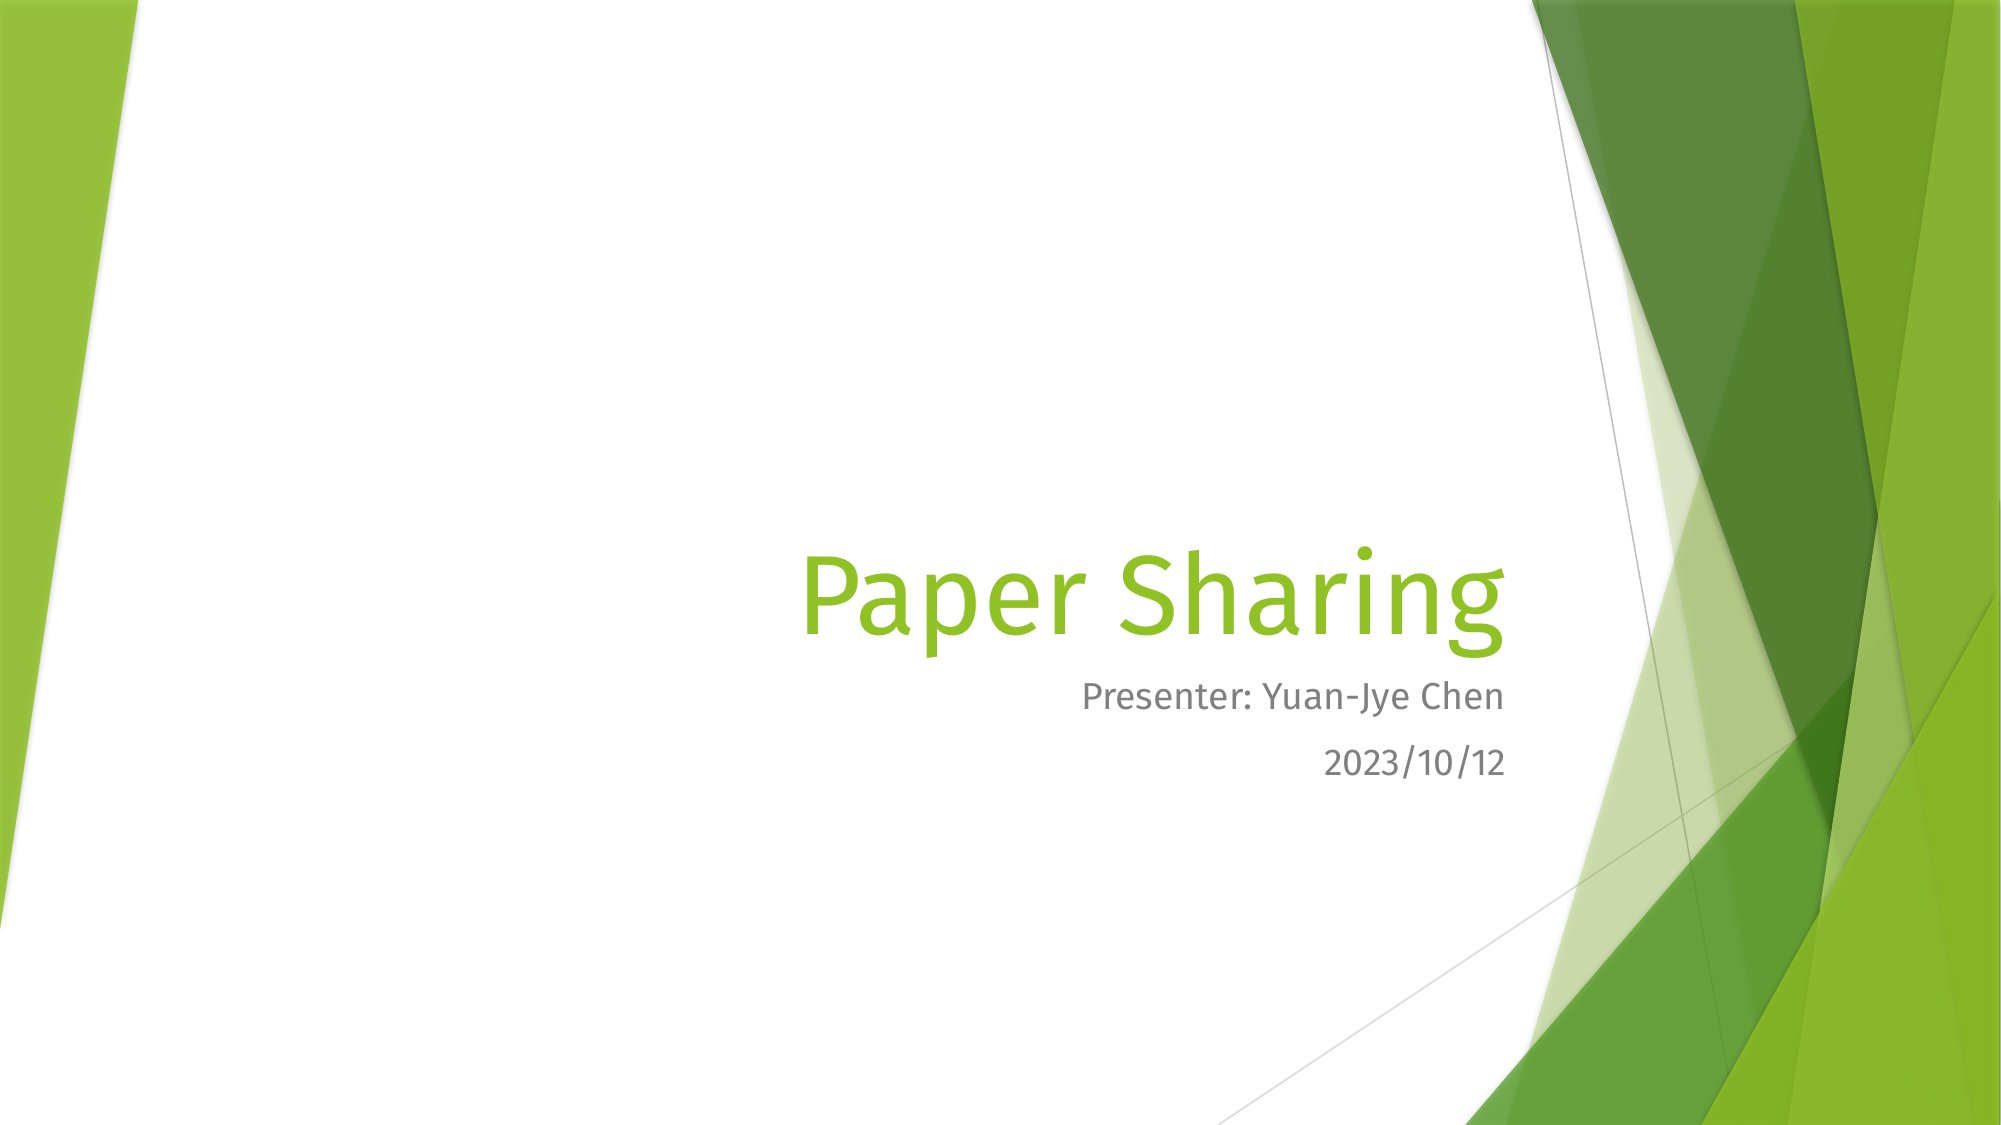

# Paper Sharing
Presenter: Yuan-Jye Chen
2023/10/12